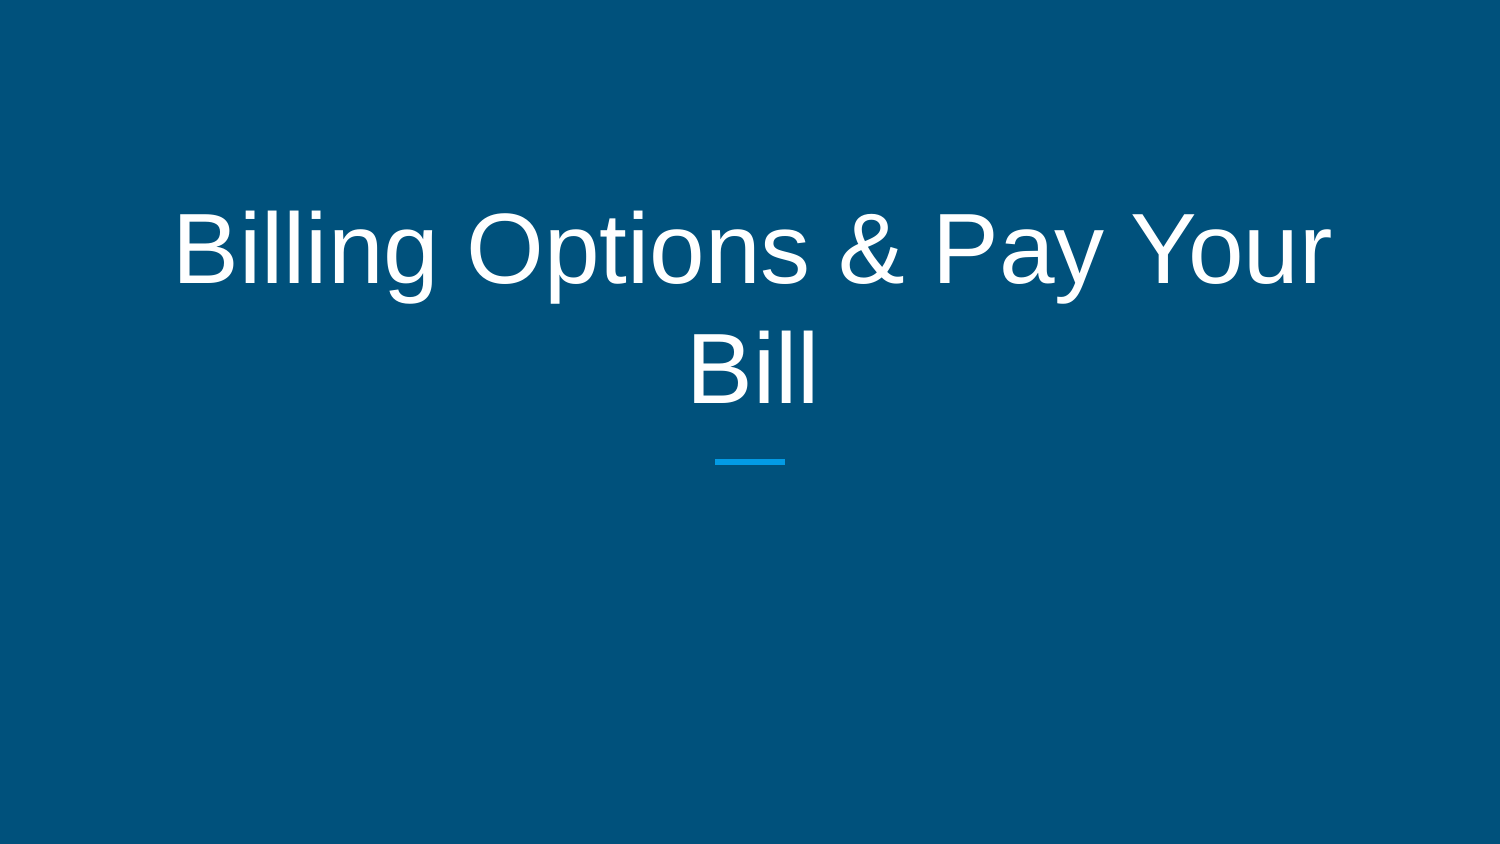

# Billing Options & Pay Your Bill